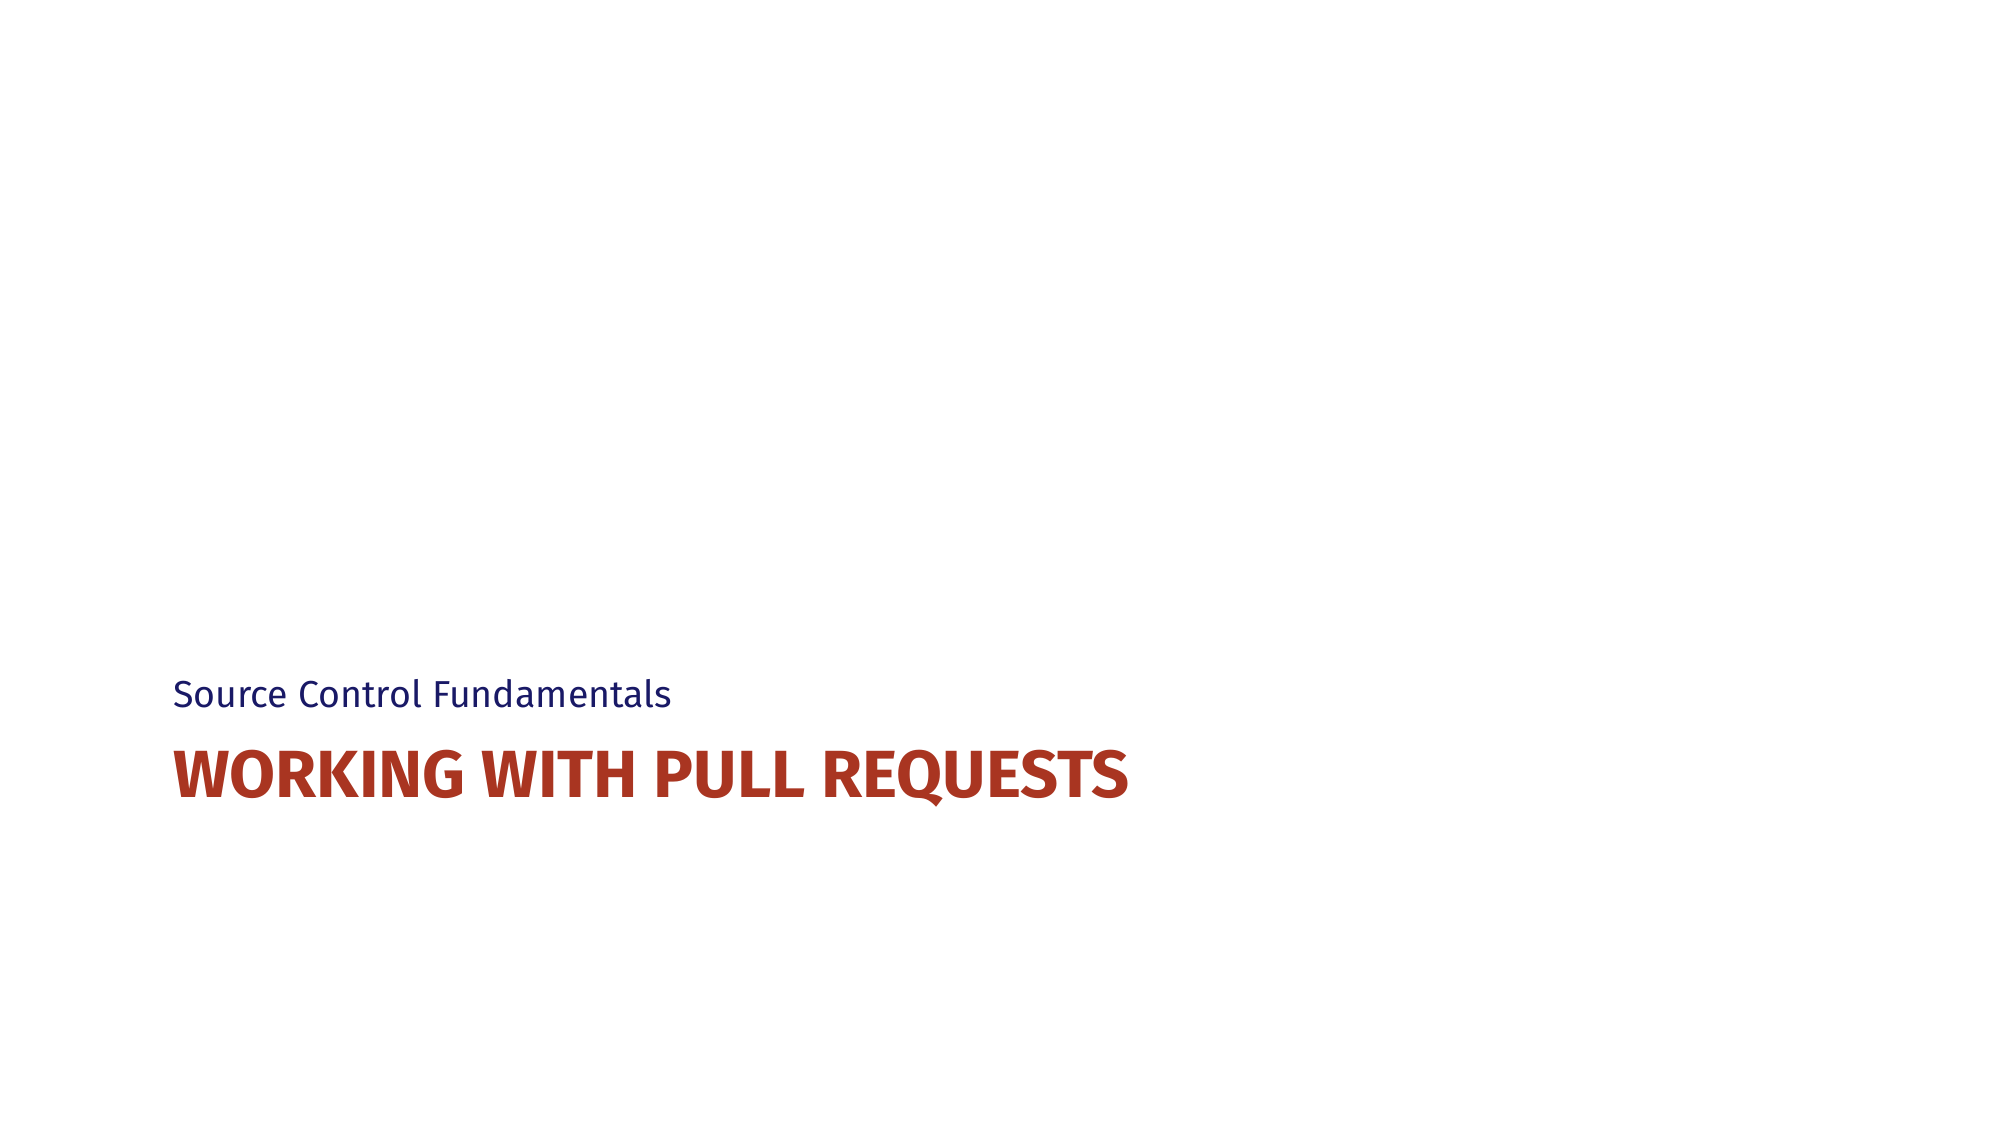

Source Control Fundamentals
# Working with Pull Requests